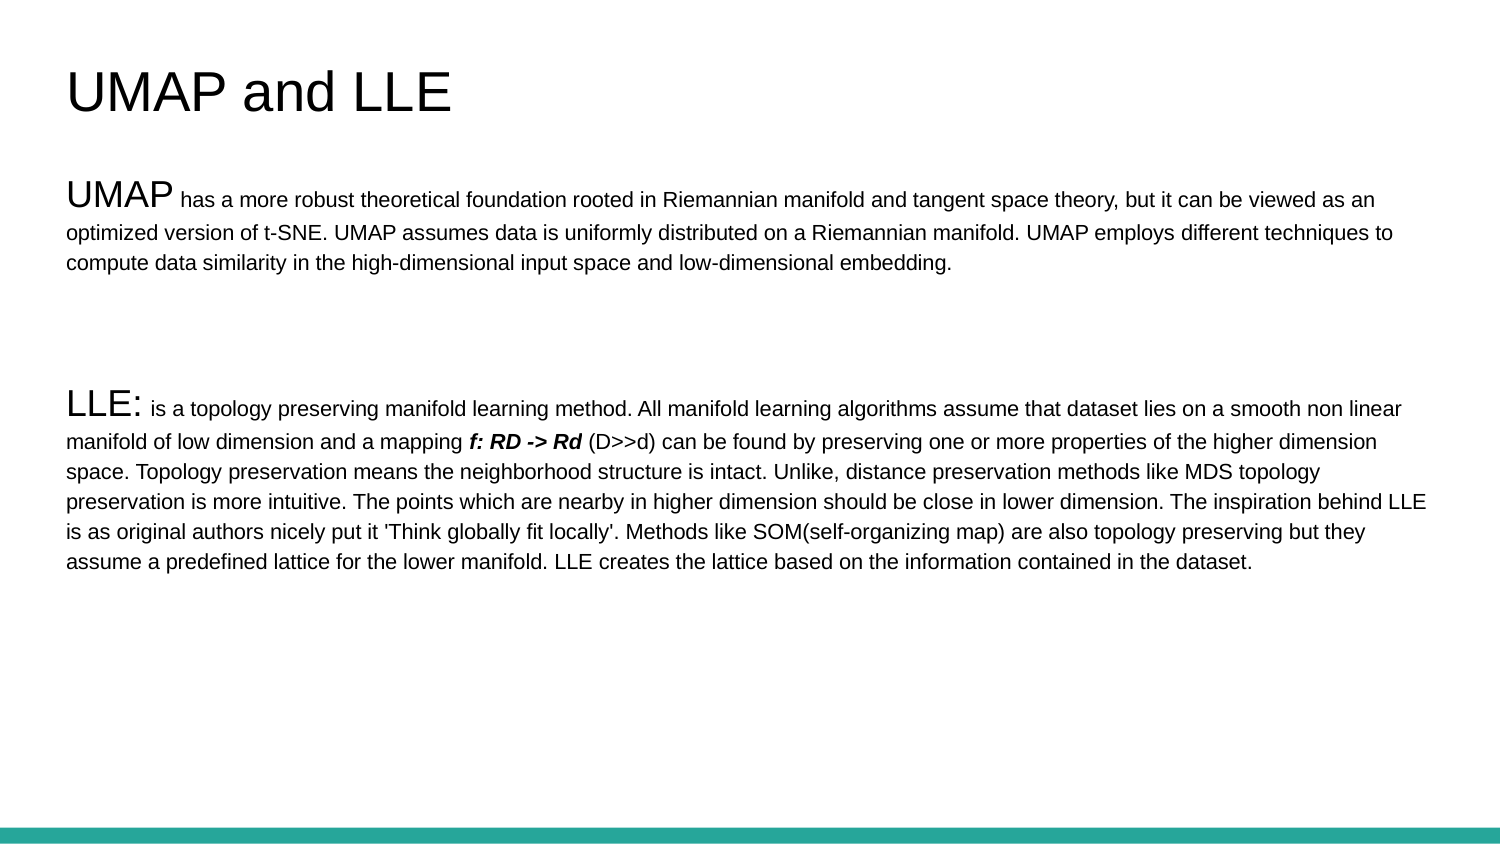

# UMAP and LLE
UMAP has a more robust theoretical foundation rooted in Riemannian manifold and tangent space theory, but it can be viewed as an optimized version of t-SNE. UMAP assumes data is uniformly distributed on a Riemannian manifold. UMAP employs different techniques to compute data similarity in the high-dimensional input space and low-dimensional embedding.

LLE: is a topology preserving manifold learning method. All manifold learning algorithms assume that dataset lies on a smooth non linear manifold of low dimension and a mapping f: RD -> Rd (D>>d) can be found by preserving one or more properties of the higher dimension space. Topology preservation means the neighborhood structure is intact. Unlike, distance preservation methods like MDS topology preservation is more intuitive. The points which are nearby in higher dimension should be close in lower dimension. The inspiration behind LLE is as original authors nicely put it 'Think globally fit locally'. Methods like SOM(self-organizing map) are also topology preserving but they assume a predefined lattice for the lower manifold. LLE creates the lattice based on the information contained in the dataset.